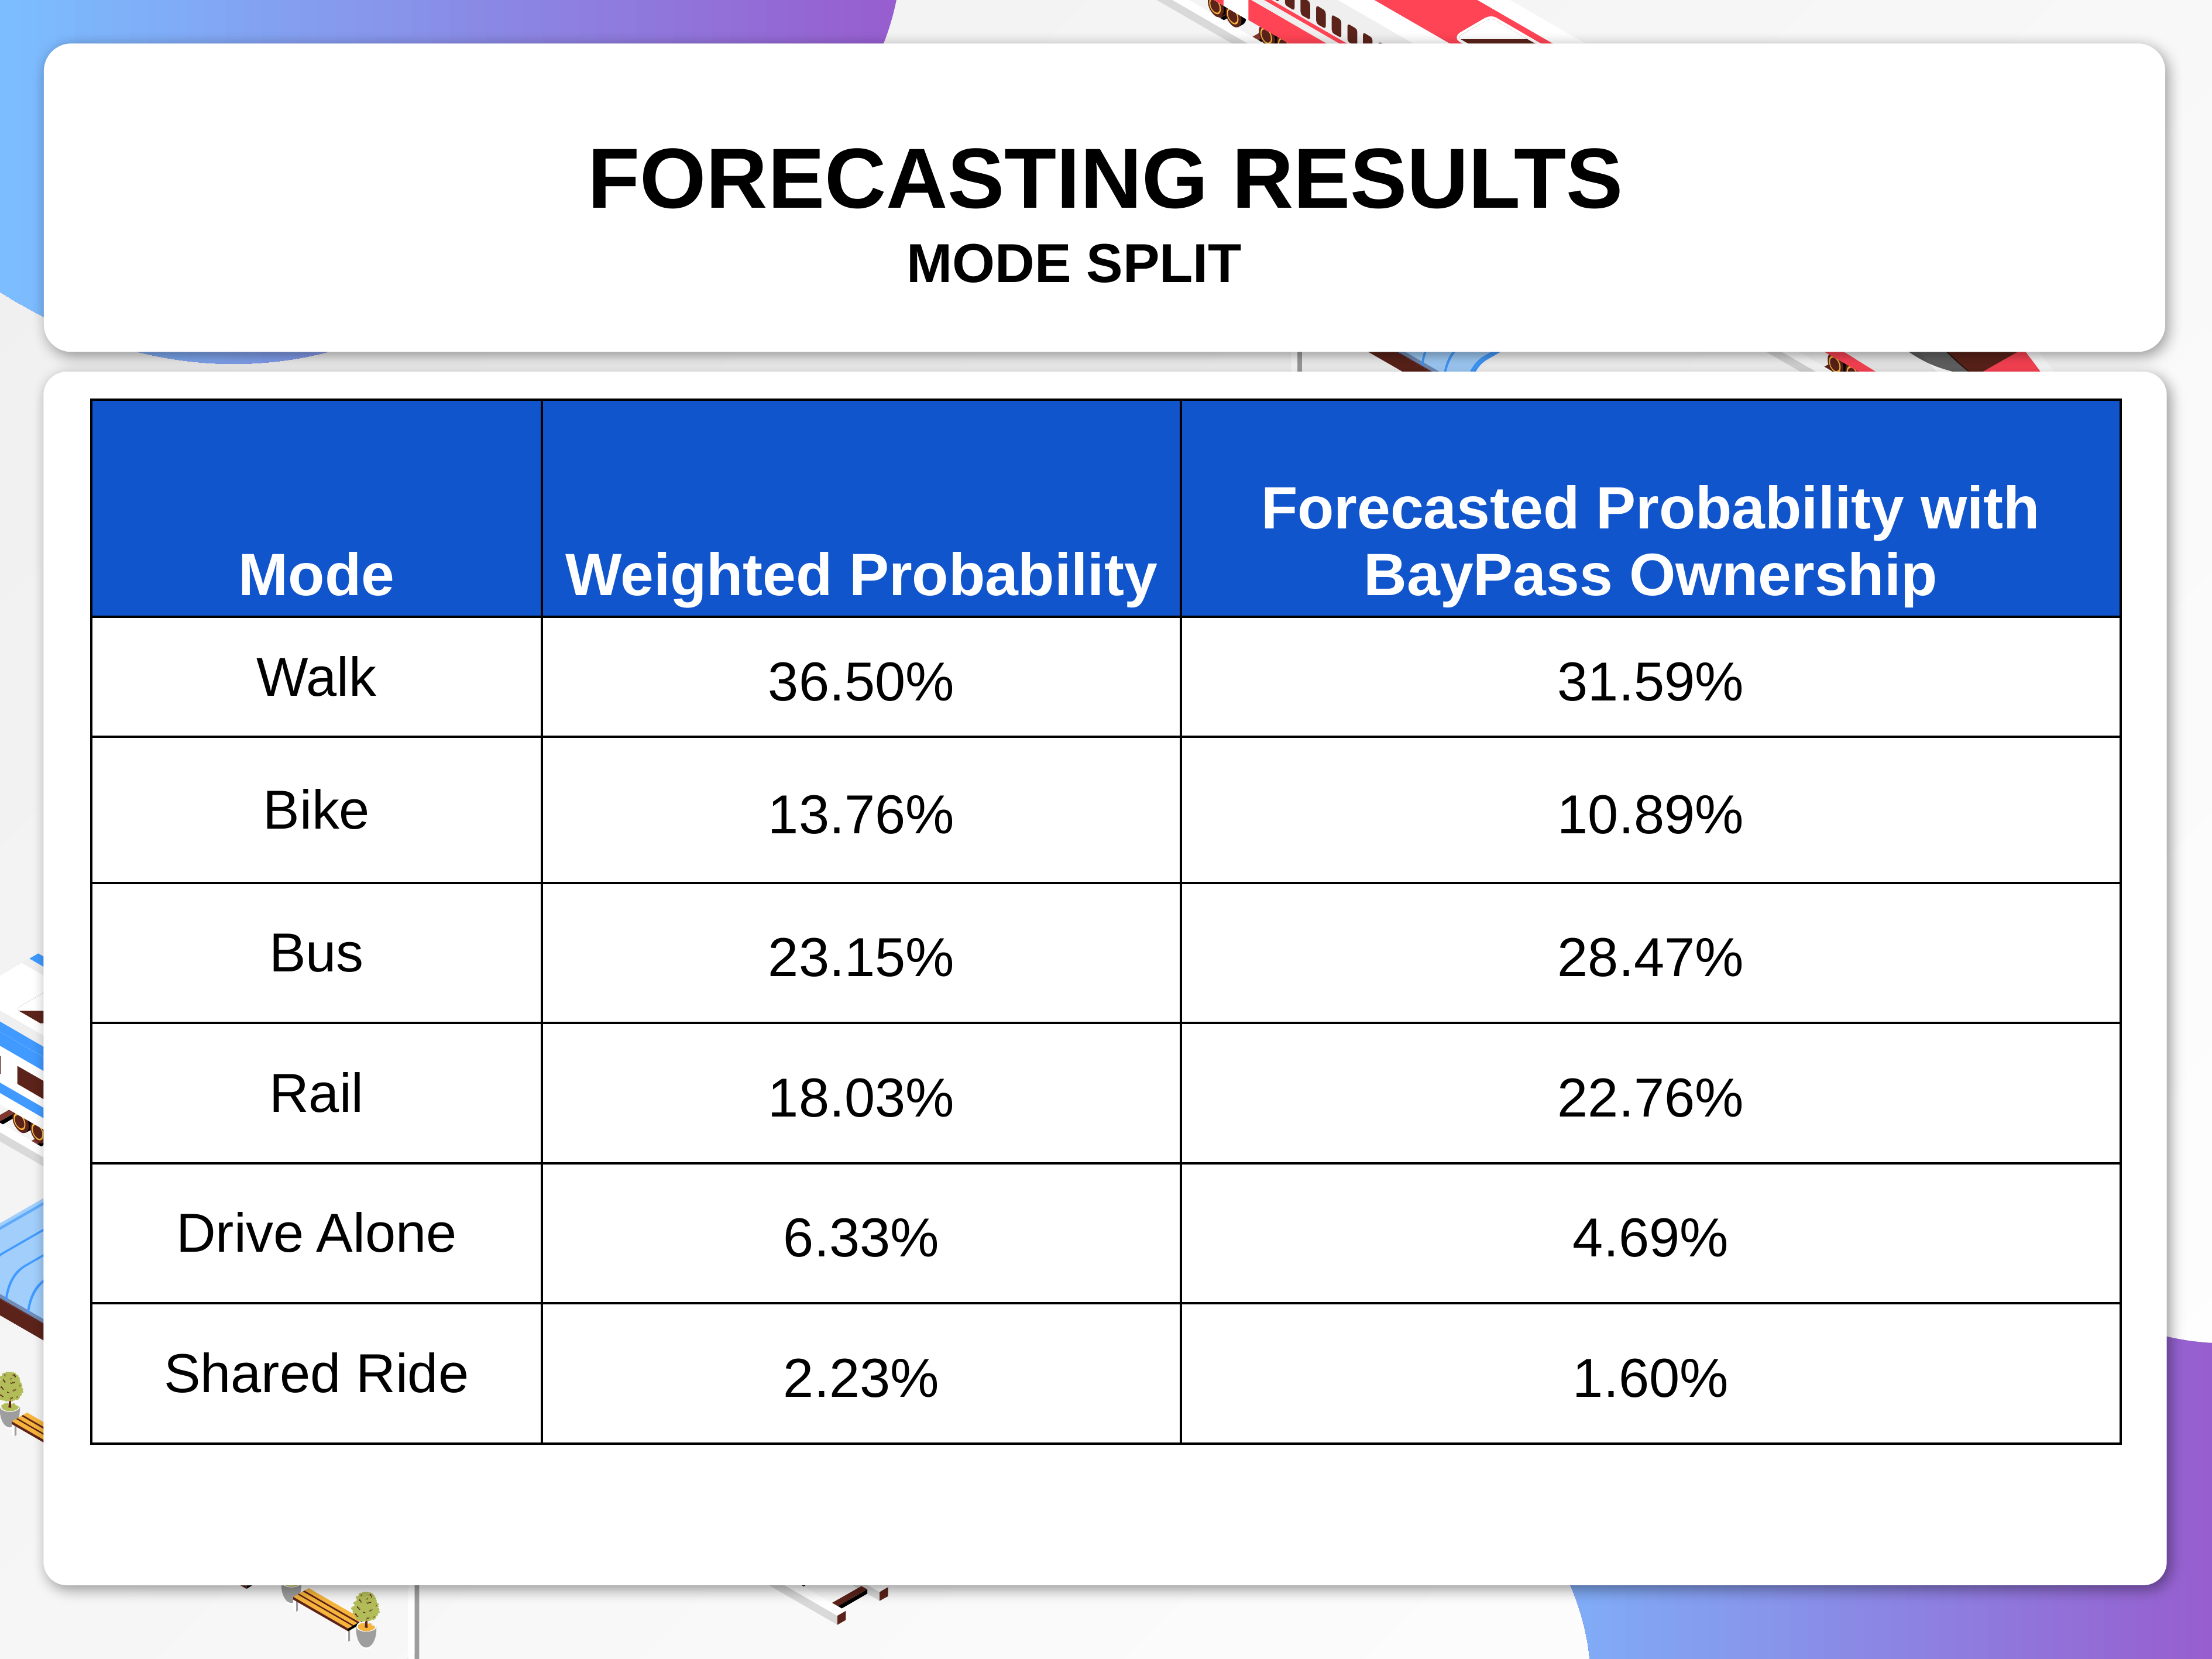

# FORECASTING RESULTS
MODE SPLIT
| Mode | Weighted Probability | Forecasted Probability with BayPass Ownership |
| --- | --- | --- |
| Walk | 36.50% | 31.59% |
| Bike | 13.76% | 10.89% |
| Bus | 23.15% | 28.47% |
| Rail | 18.03% | 22.76% |
| Drive Alone | 6.33% | 4.69% |
| Shared Ride | 2.23% | 1.60% |